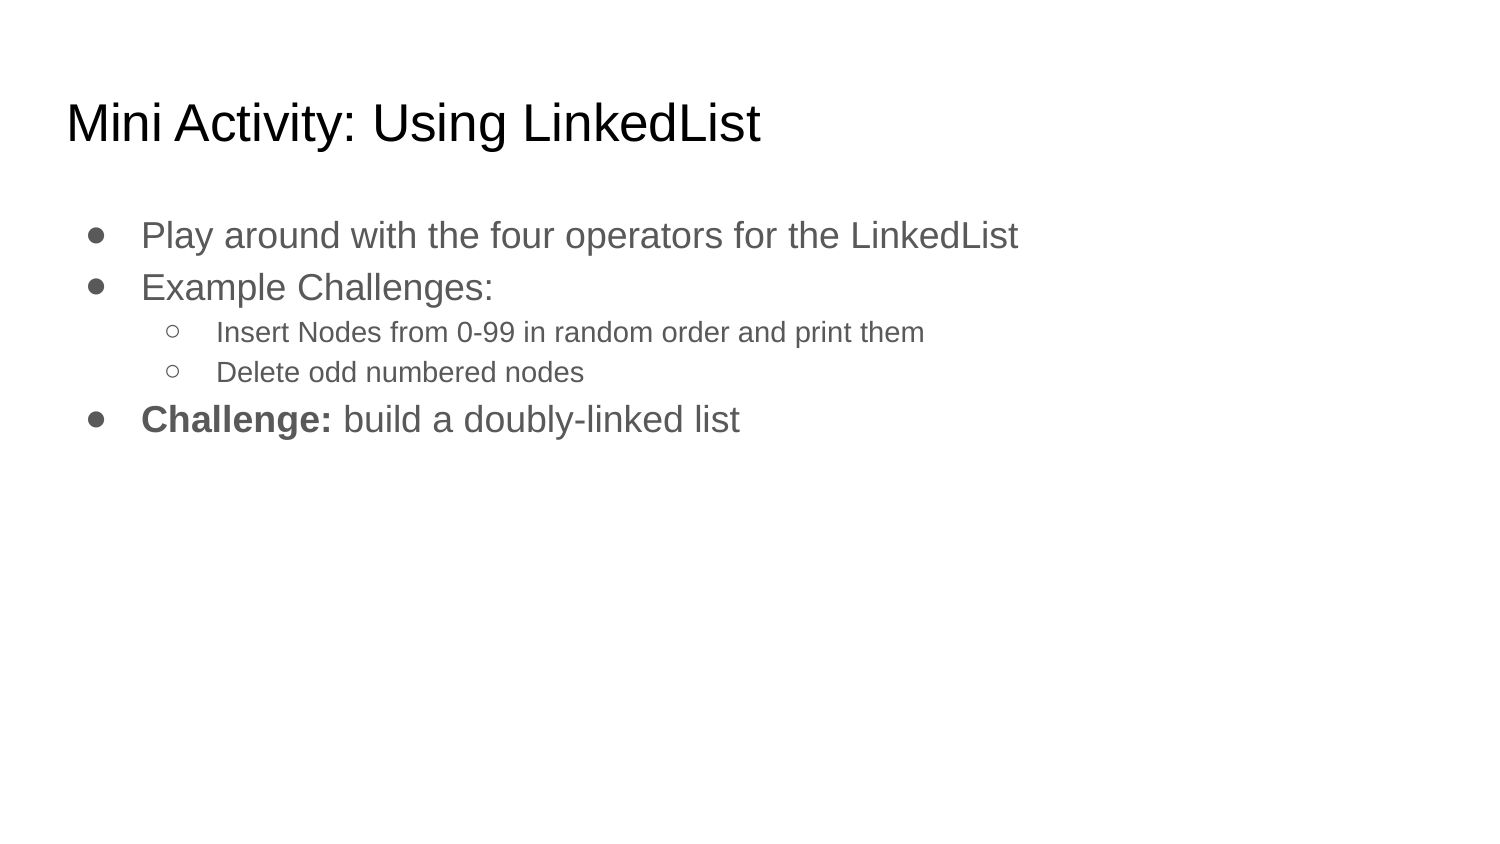

# Mini Activity: Using LinkedList
Play around with the four operators for the LinkedList
Example Challenges:
Insert Nodes from 0-99 in random order and print them
Delete odd numbered nodes
Challenge: build a doubly-linked list